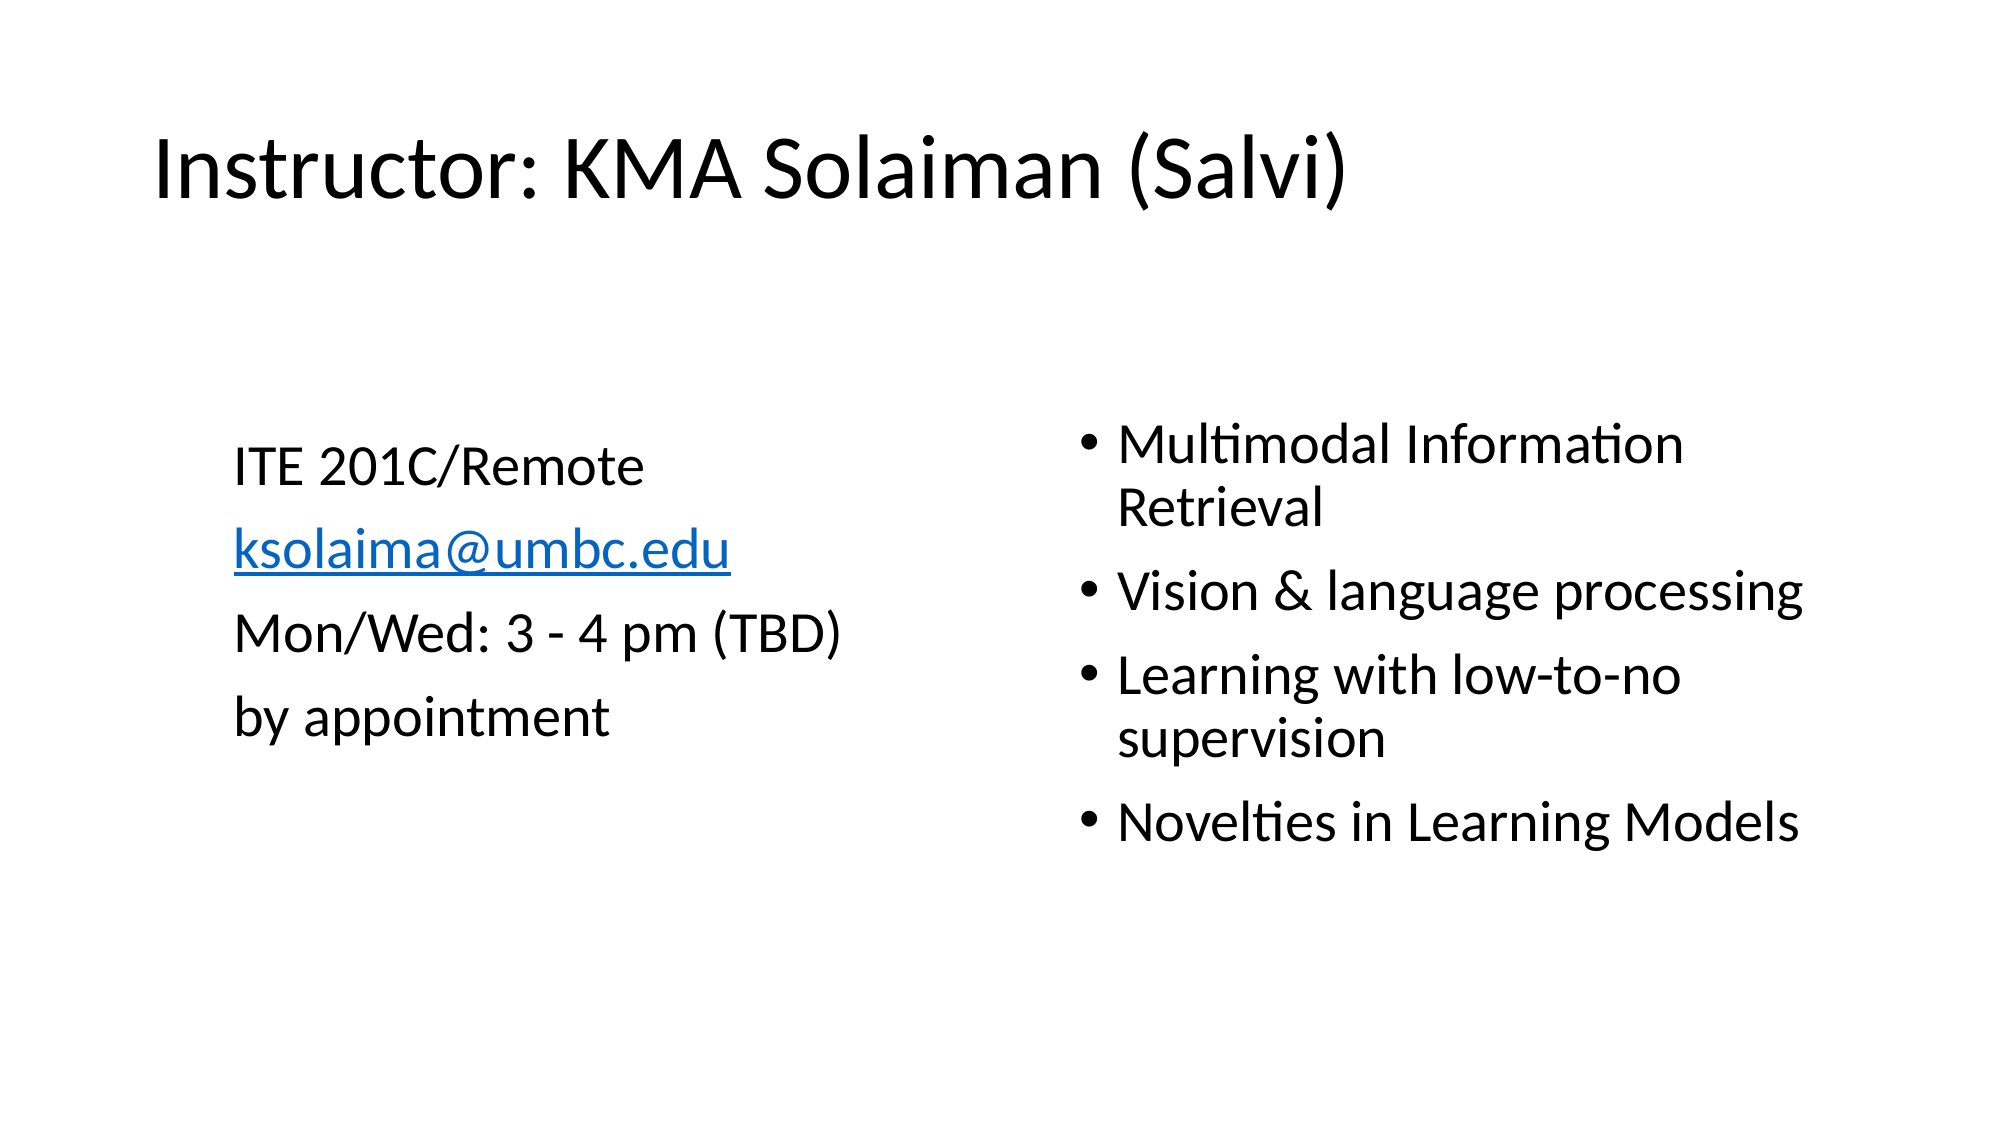

# Instructor: KMA Solaiman (Salvi)
ITE 201C/Remote
ksolaima@umbc.edu
Mon/Wed: 3 - 4 pm (TBD)
by appointment

Multimodal Information Retrieval
Vision & language processing
Learning with low-to-no supervision
Novelties in Learning Models